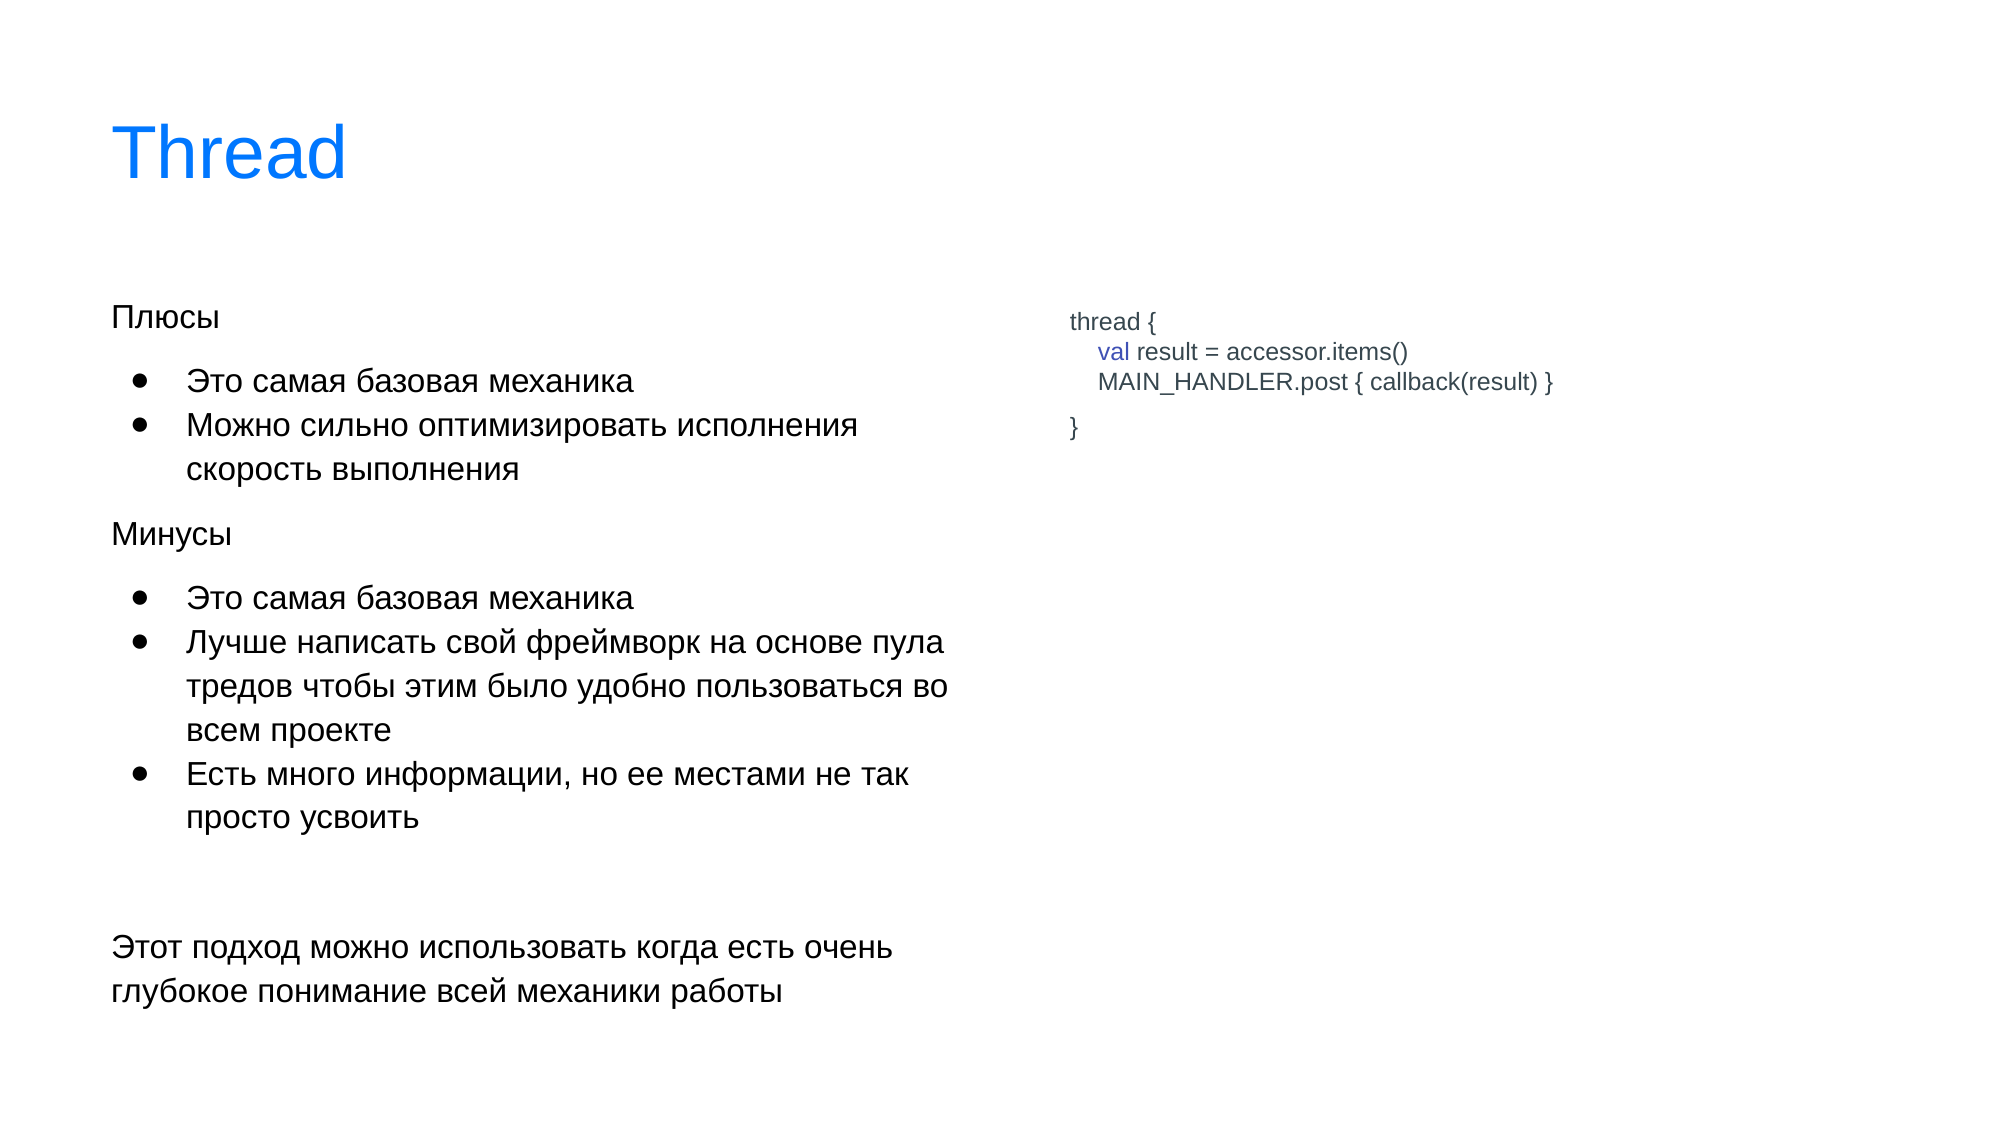

# Thread
Плюсы
Это самая базовая механика
Можно сильно оптимизировать исполнения скорость выполнения
Минусы
Это самая базовая механика
Лучше написать свой фреймворк на основе пула тредов чтобы этим было удобно пользоваться во всем проекте
Есть много информации, но ее местами не так просто усвоить

Этот подход можно использовать когда есть очень глубокое понимание всей механики работы
thread {
    val result = accessor.items()
    MAIN_HANDLER.post { callback(result) }
}